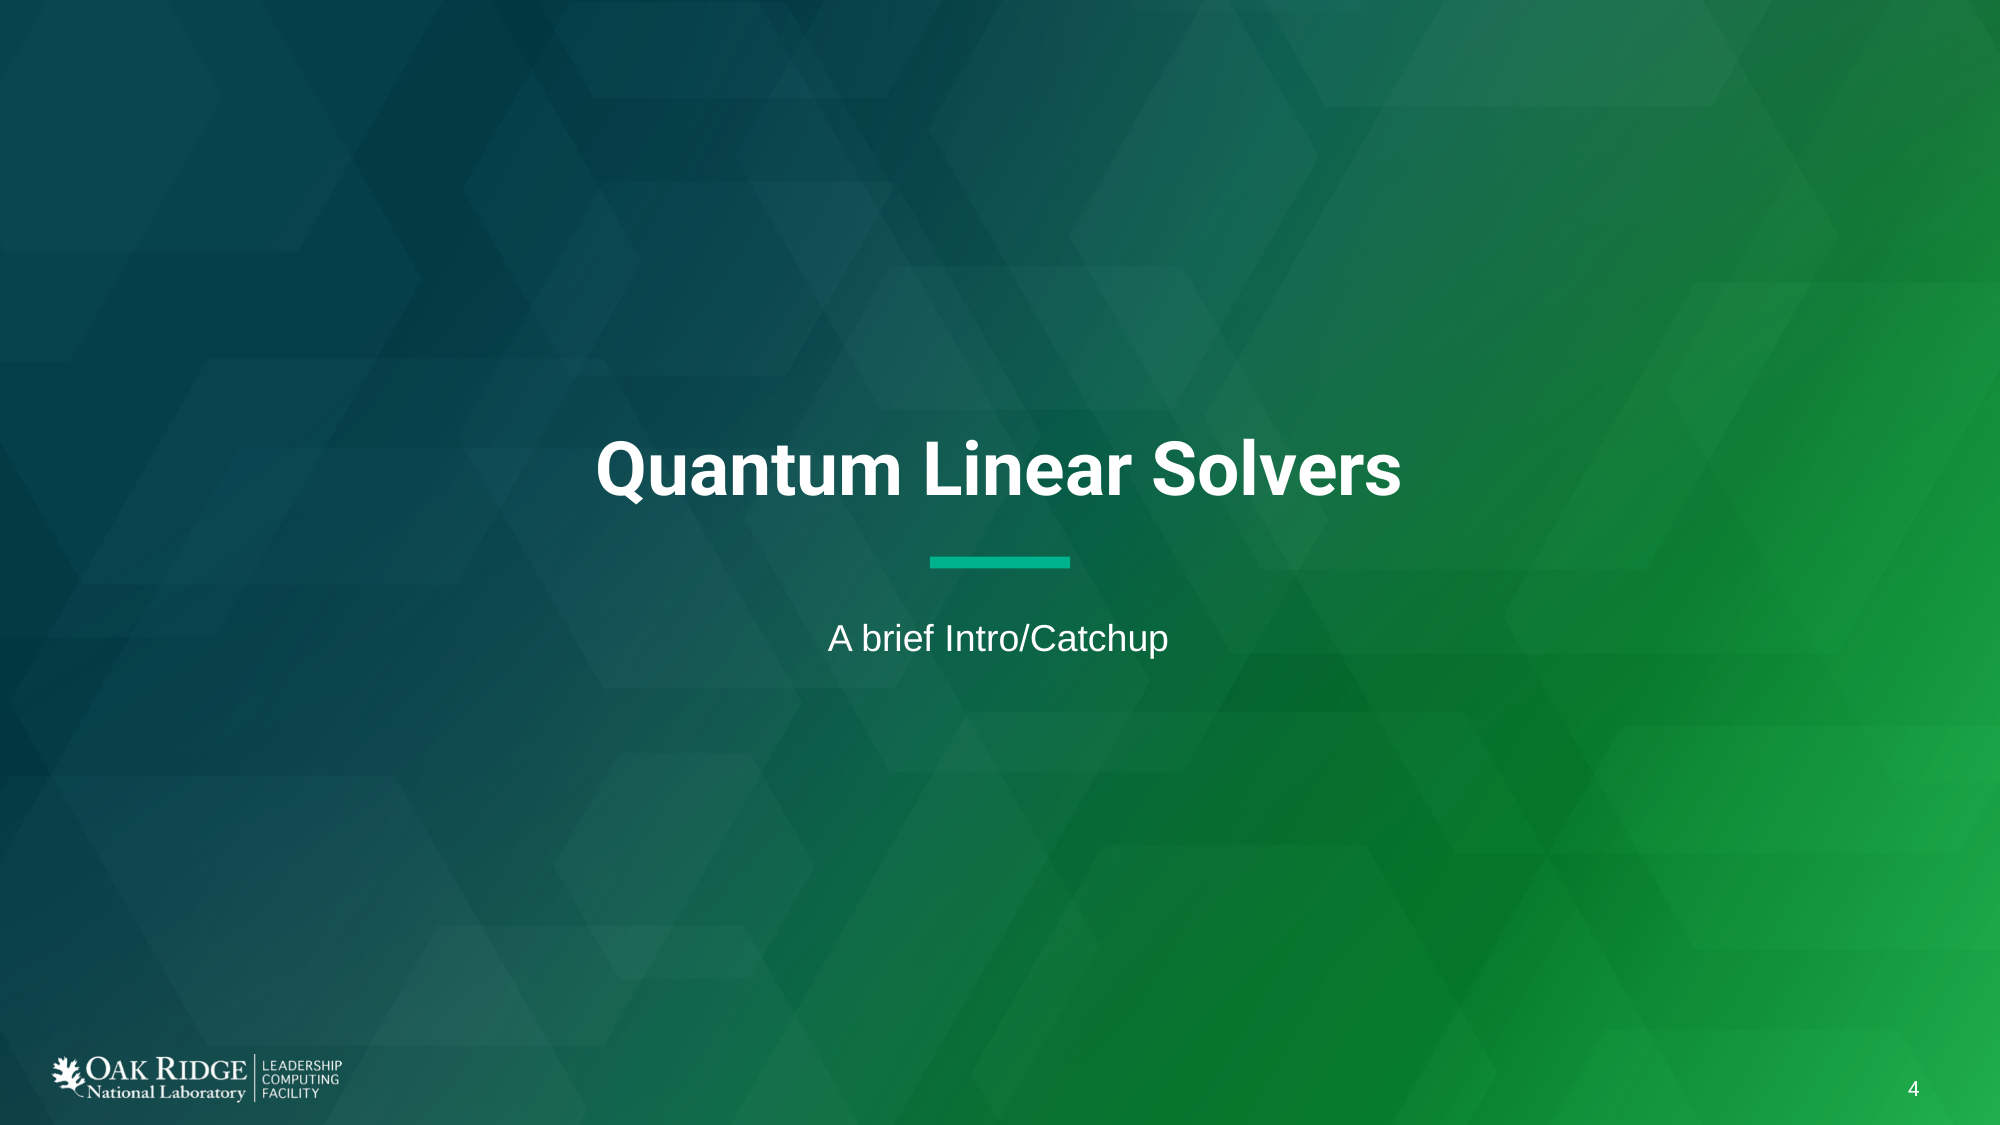

# Quantum Linear Solvers
A brief Intro/Catchup